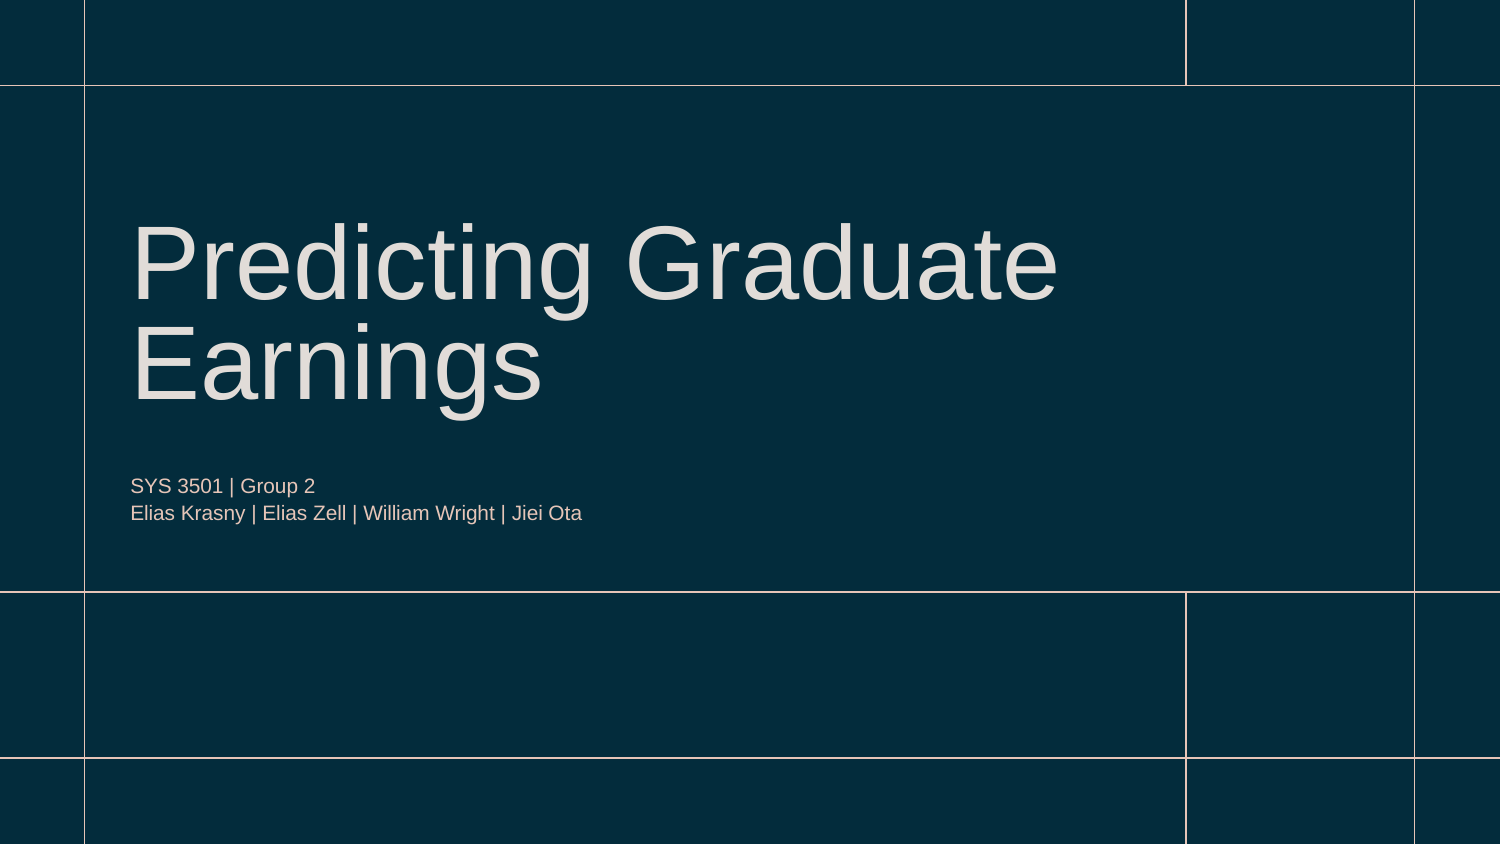

# Predicting Graduate Earnings
SYS 3501 | Group 2
Elias Krasny | Elias Zell | William Wright | Jiei Ota